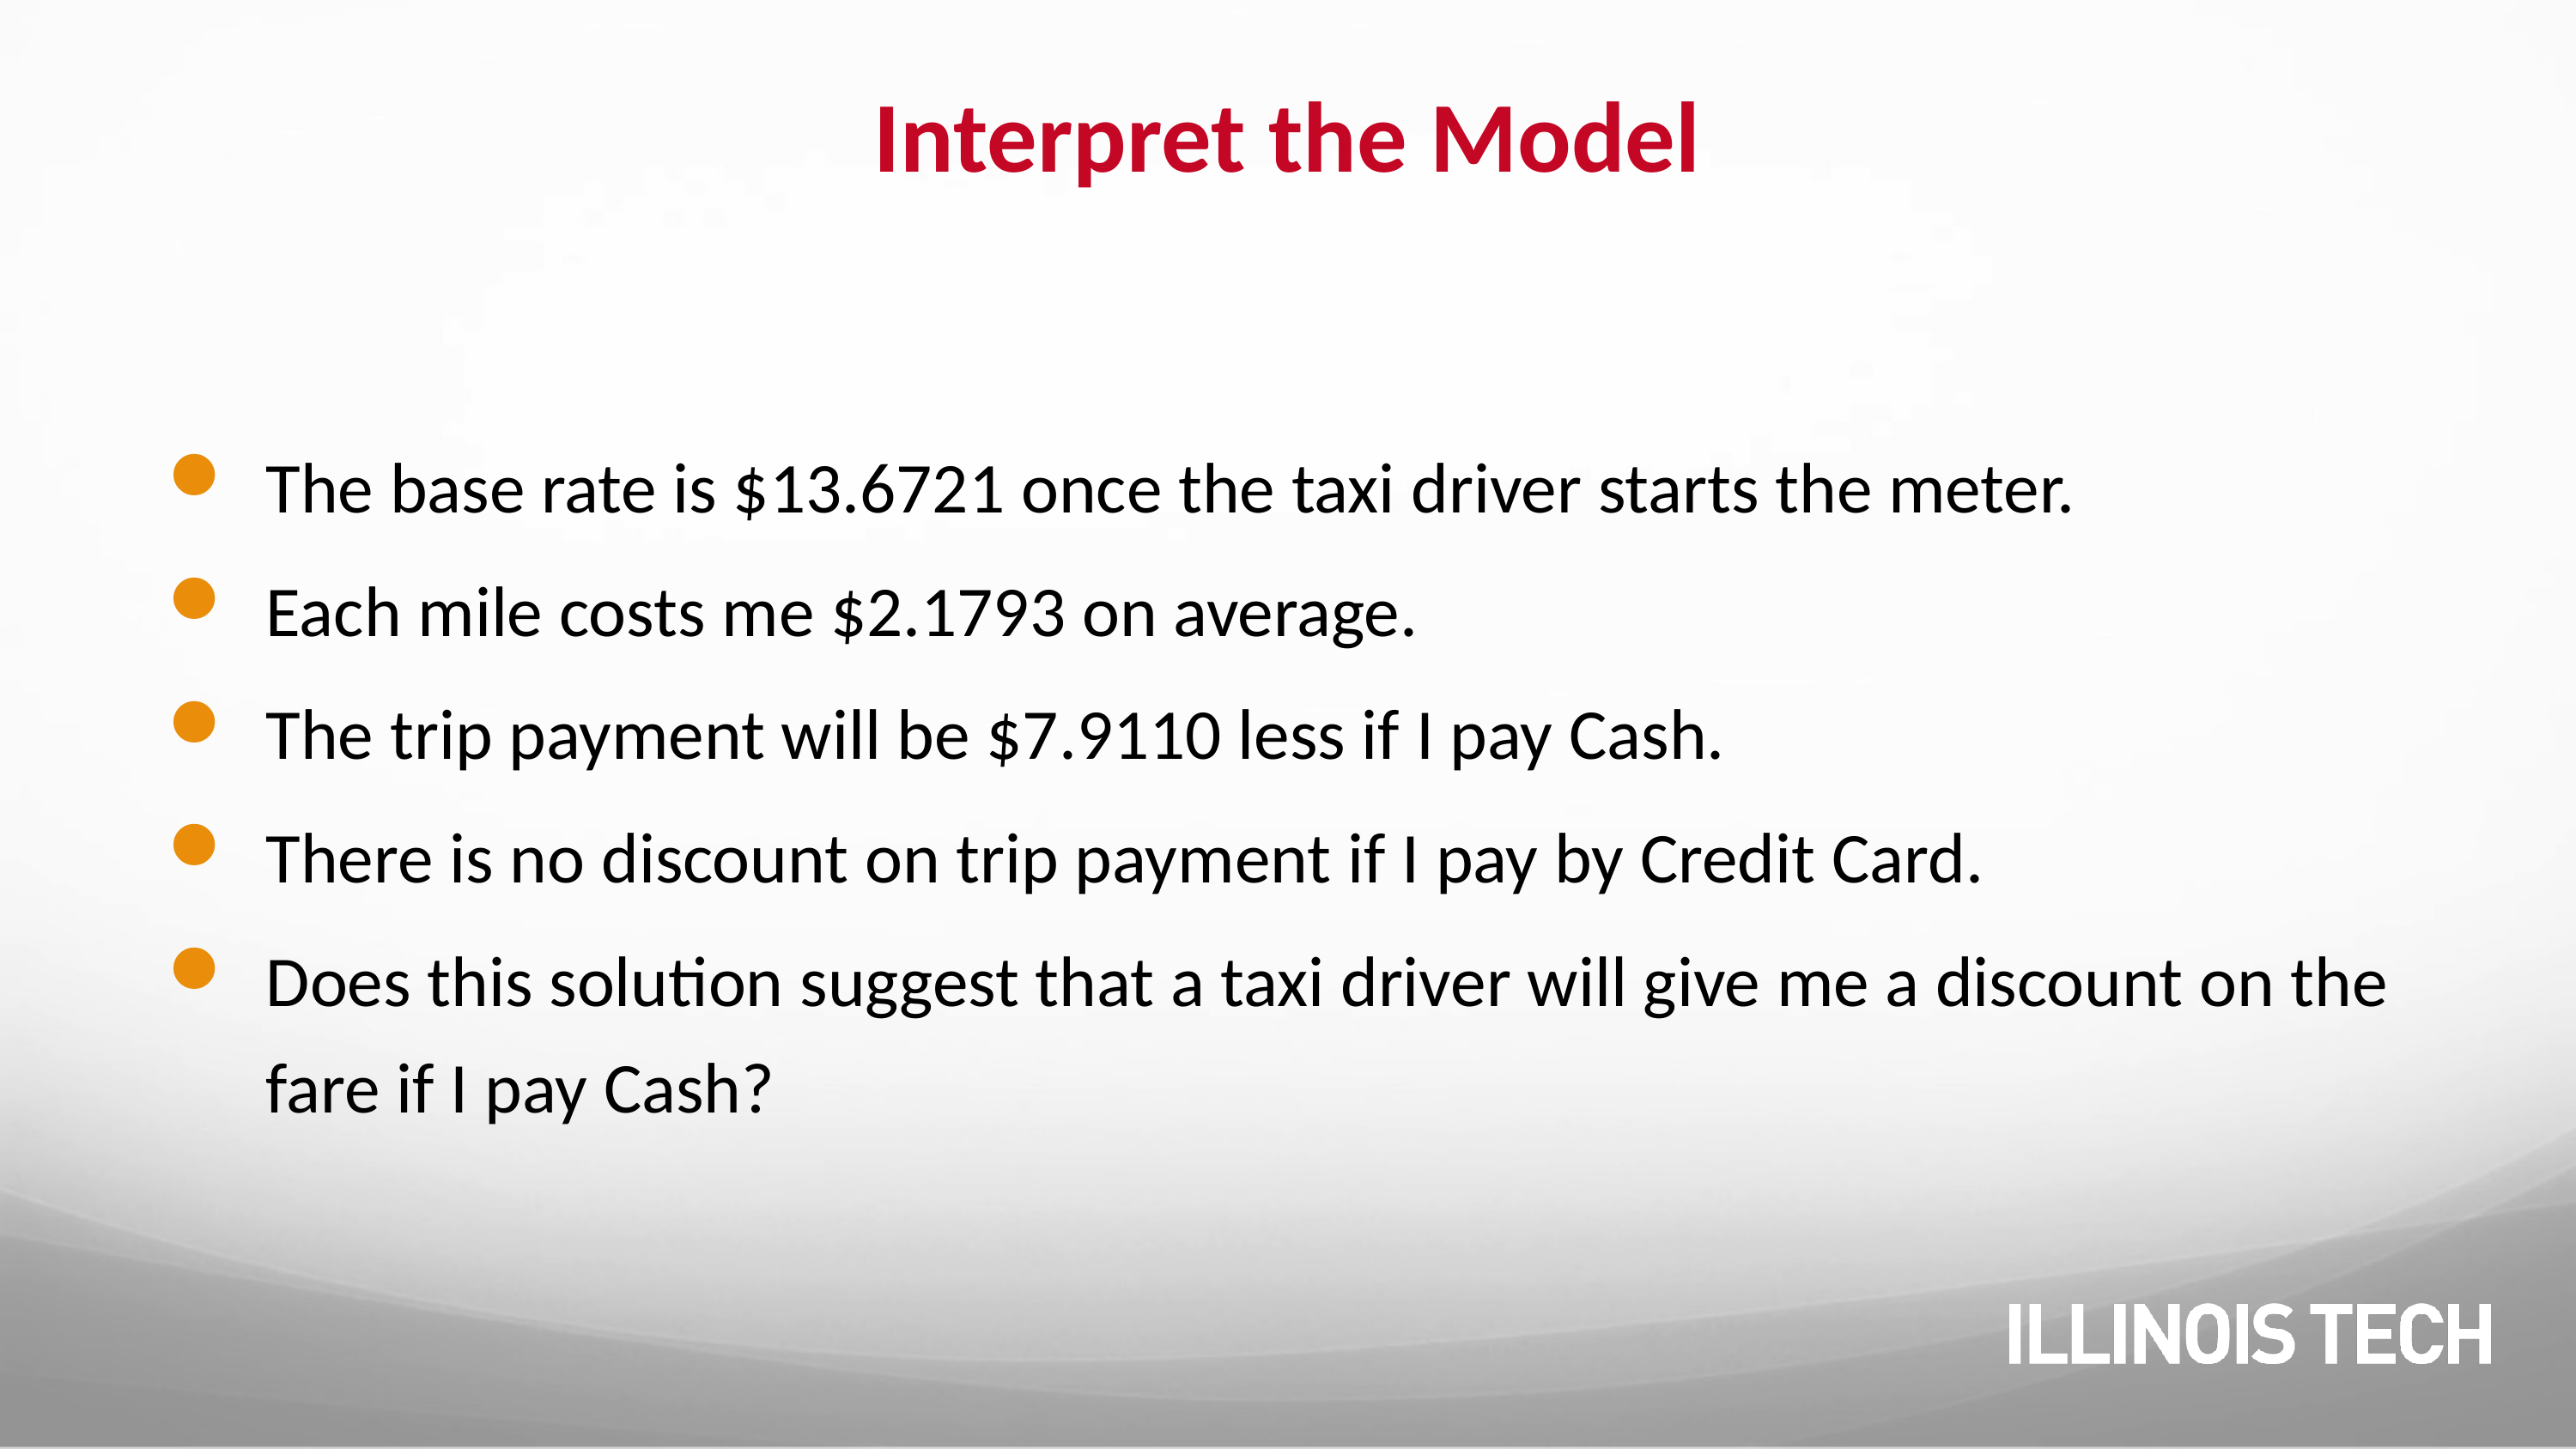

# Interpret the Model
The base rate is $13.6721 once the taxi driver starts the meter.
Each mile costs me $2.1793 on average.
The trip payment will be $7.9110 less if I pay Cash.
There is no discount on trip payment if I pay by Credit Card.
Does this solution suggest that a taxi driver will give me a discount on the fare if I pay Cash?